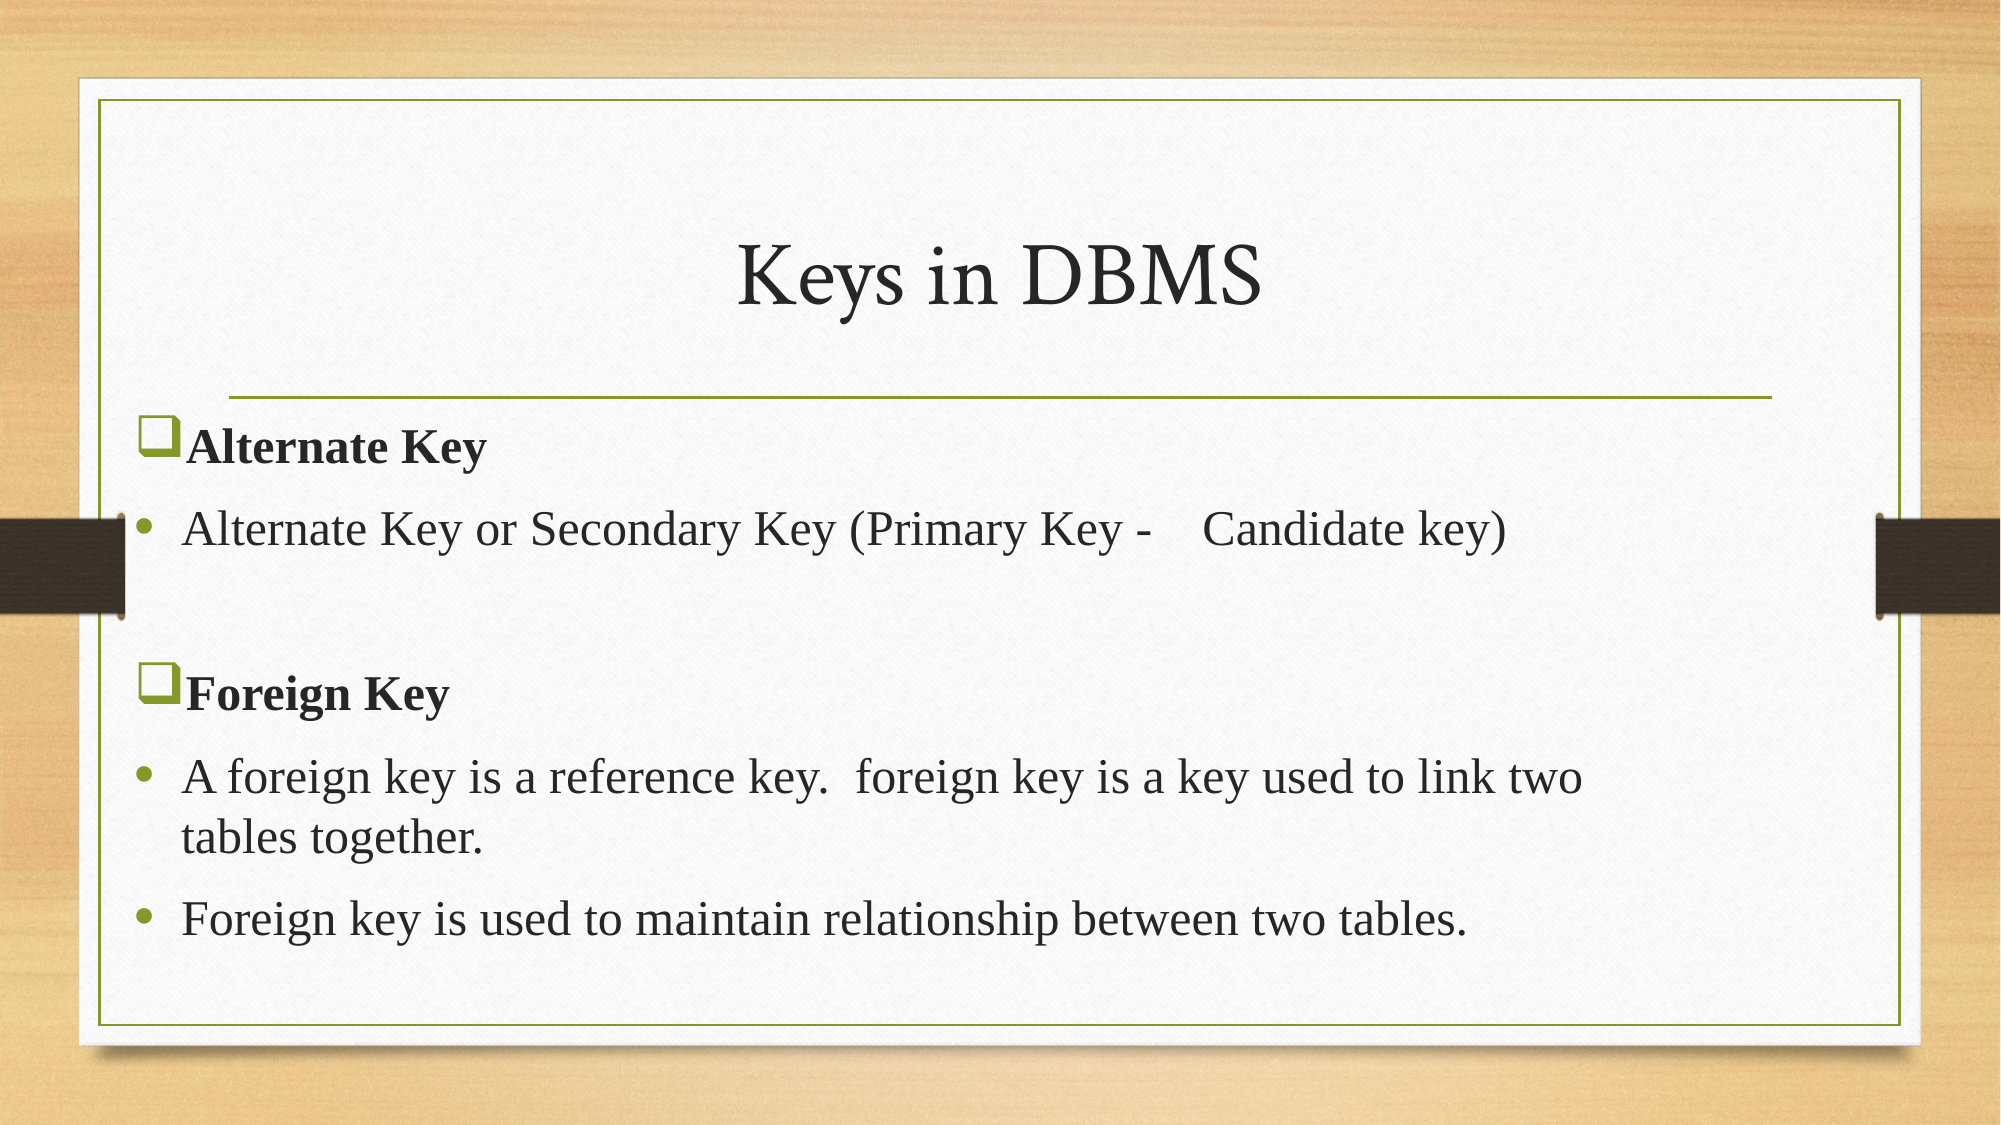

# Keys in DBMS
Alternate Key
Alternate Key or Secondary Key (Primary Key -    Candidate key)

Foreign Key
A foreign key is a reference key.  foreign key is a key used to link two tables together.
Foreign key is used to maintain relationship between two tables.